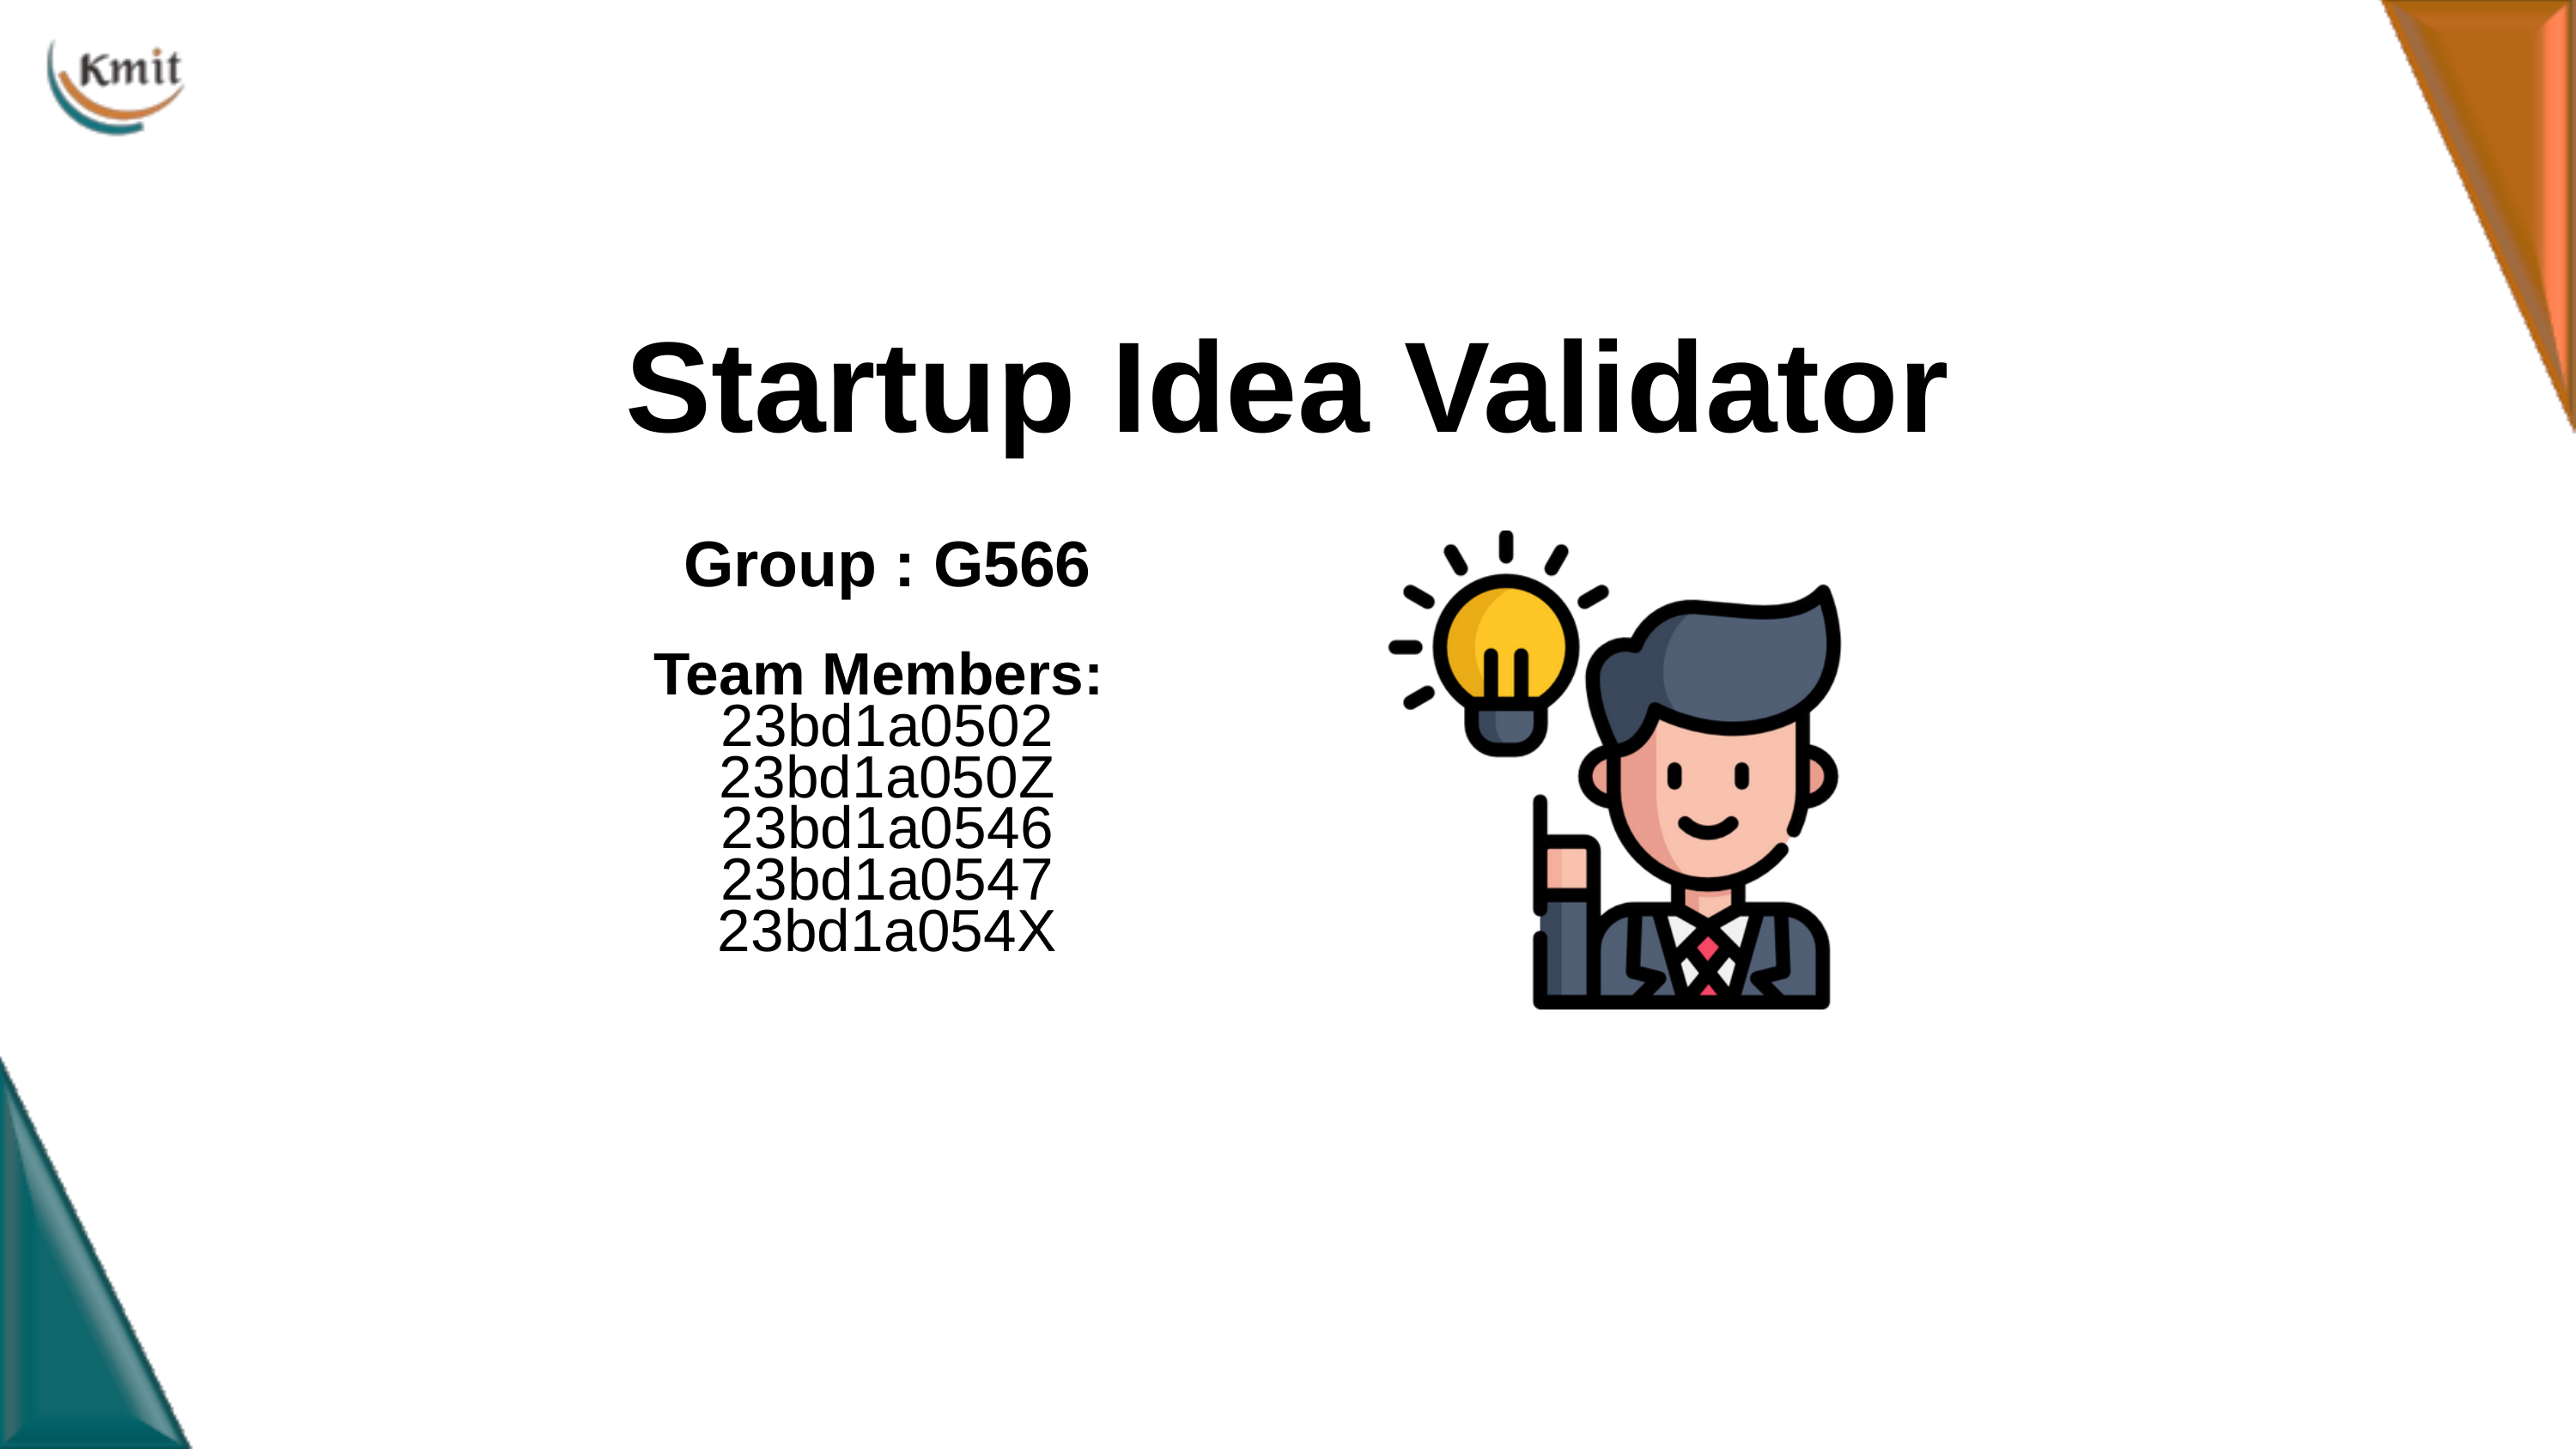

Startup Idea Validator

Group : G566

Team Members:
23bd1a0502
23bd1a050Z
23bd1a0546
23bd1a0547
23bd1a054X